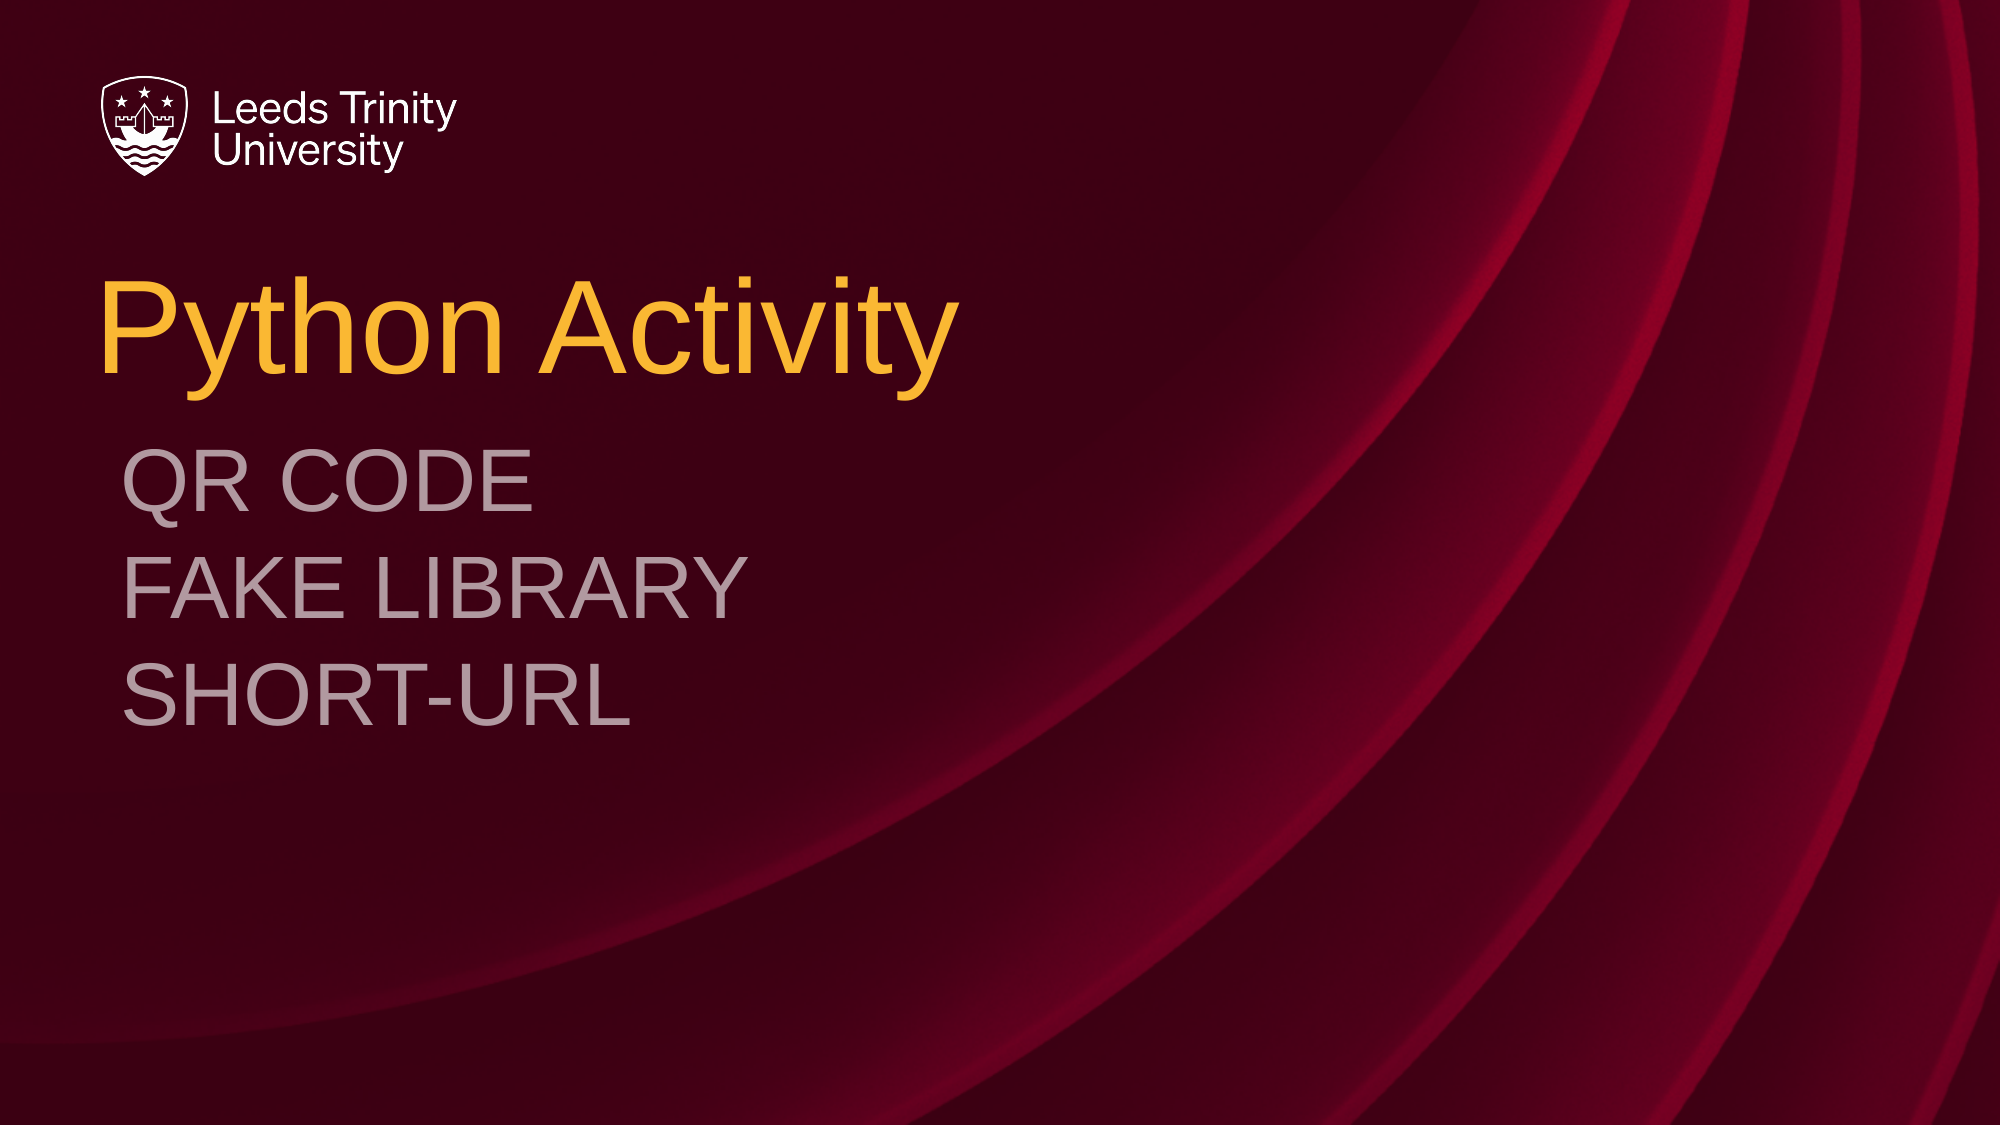

Python Activity
QR CODE
FAKE LIBRARY
SHORT-URL